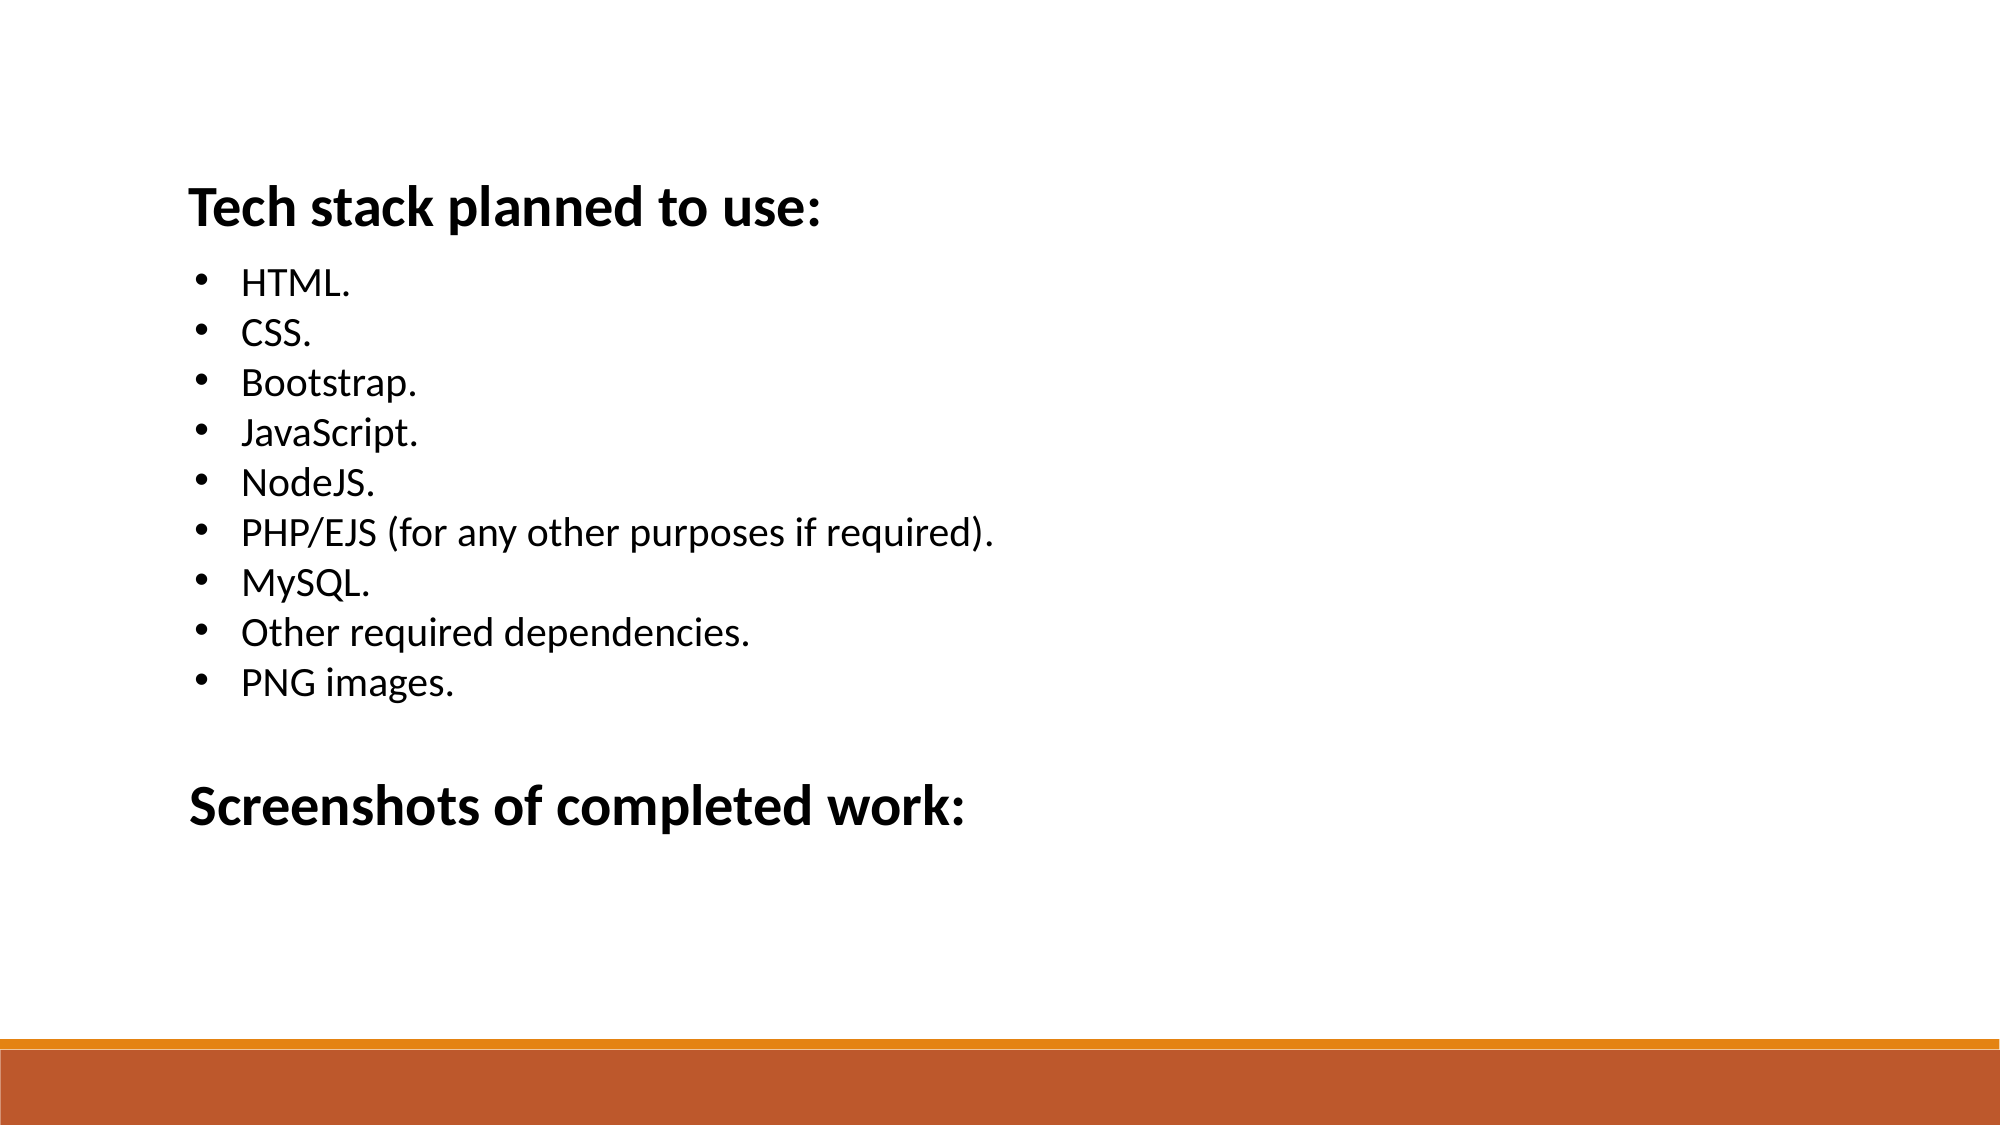

Tech stack planned to use:
HTML.
CSS.
Bootstrap.
JavaScript.
NodeJS.
PHP/EJS (for any other purposes if required).
MySQL.
Other required dependencies.
PNG images.
Screenshots of completed work: